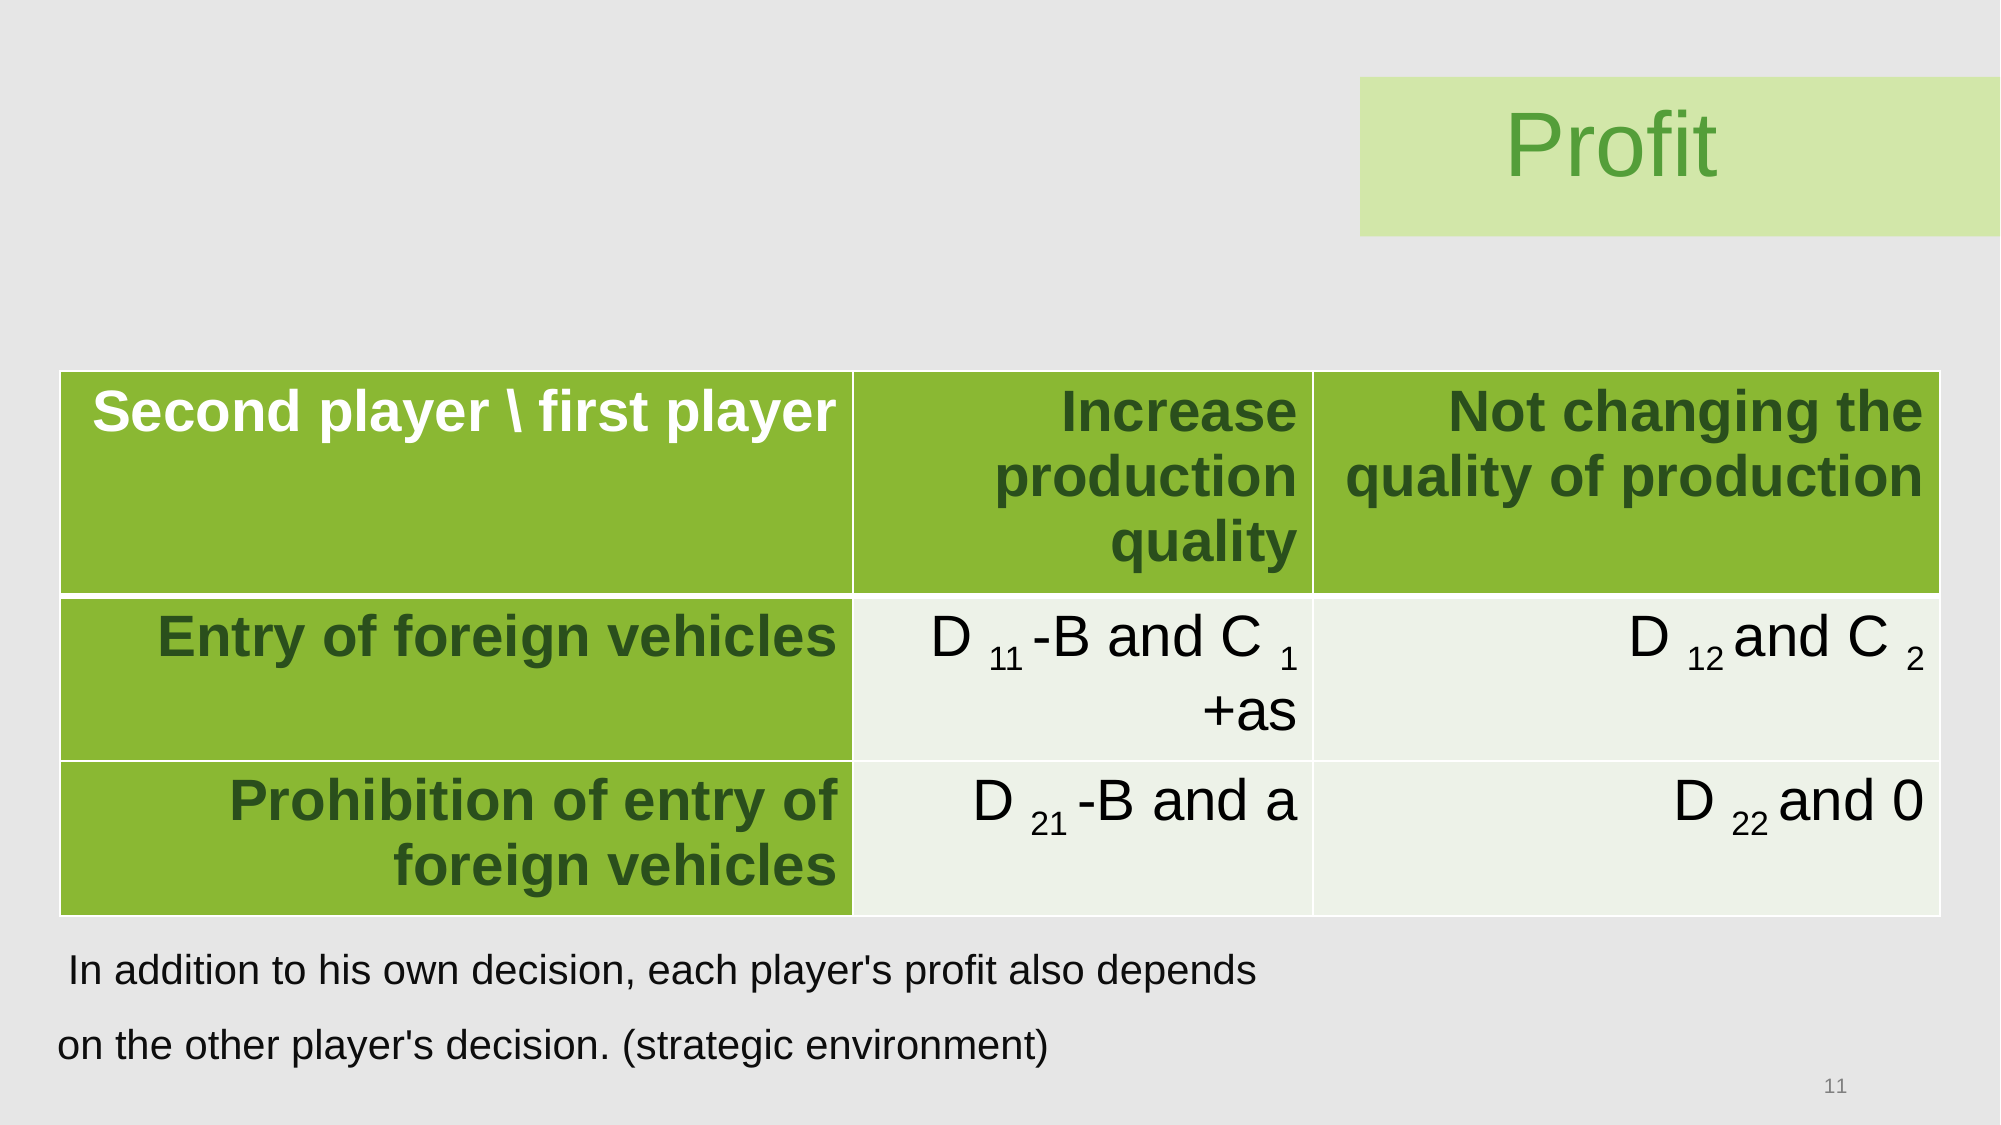

Profit
| Second player \ first player | Increase production quality | Not changing the quality of production |
| --- | --- | --- |
| Entry of foreign vehicles | D 11 -B and C 1 +as | D 12 and C 2 |
| Prohibition of entry of foreign vehicles | D 21 -B and a | D 22 and 0 |
In addition to his own decision, each player's profit also depends
on the other player's decision. (strategic environment)
11